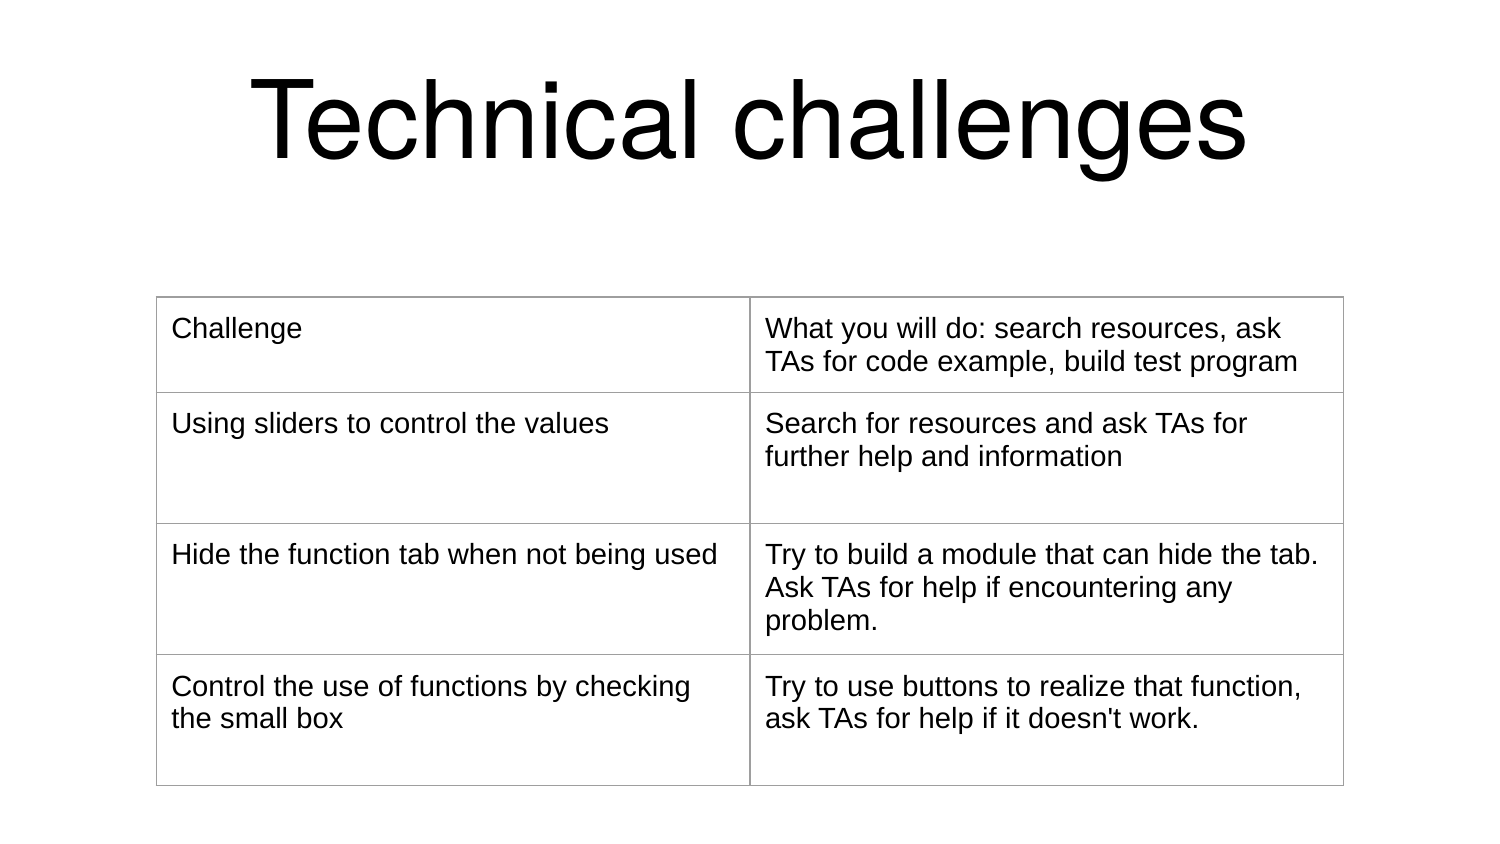

# Technical challenges
| Challenge | What you will do: search resources, ask TAs for code example, build test program |
| --- | --- |
| Using sliders to control the values | Search for resources and ask TAs for further help and information |
| Hide the function tab when not being used | Try to build a module that can hide the tab. Ask TAs for help if encountering any problem. |
| Control the use of functions by checking the small box | Try to use buttons to realize that function, ask TAs for help if it doesn't work. |